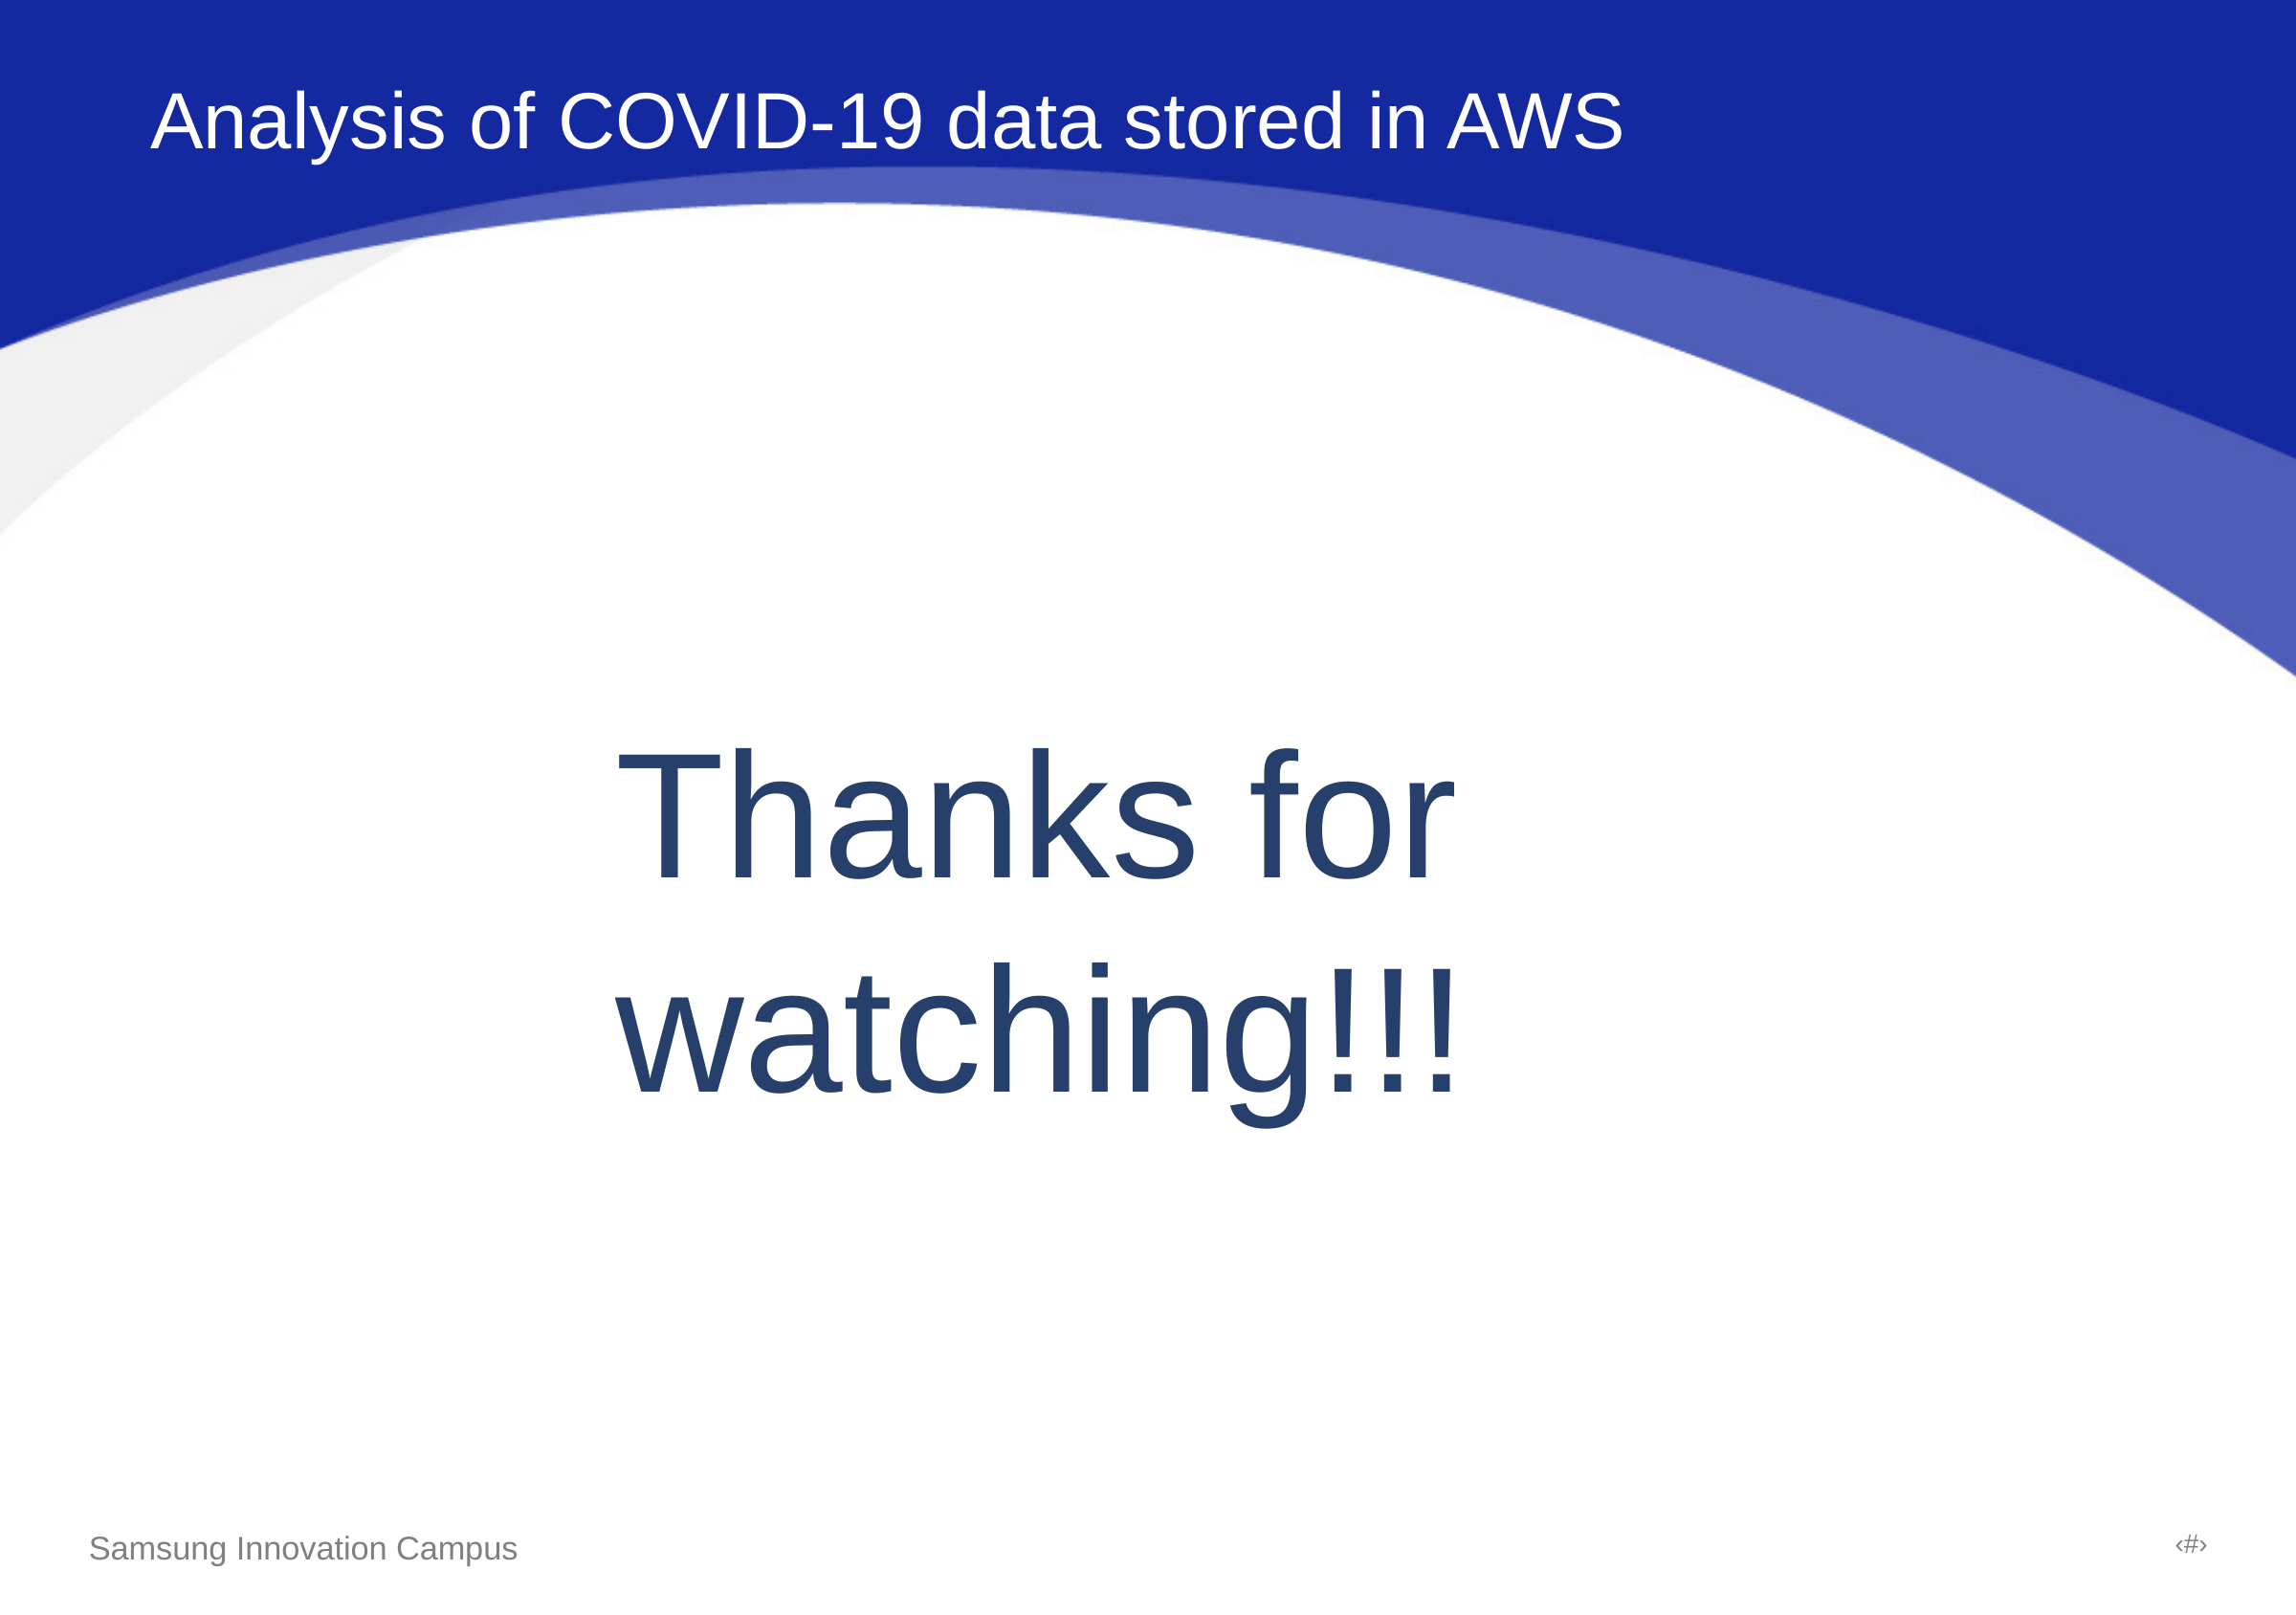

Analysis of COVID-19 data stored in AWS
Thanks for watching!!!

‹#›
Samsung Innovation Campus